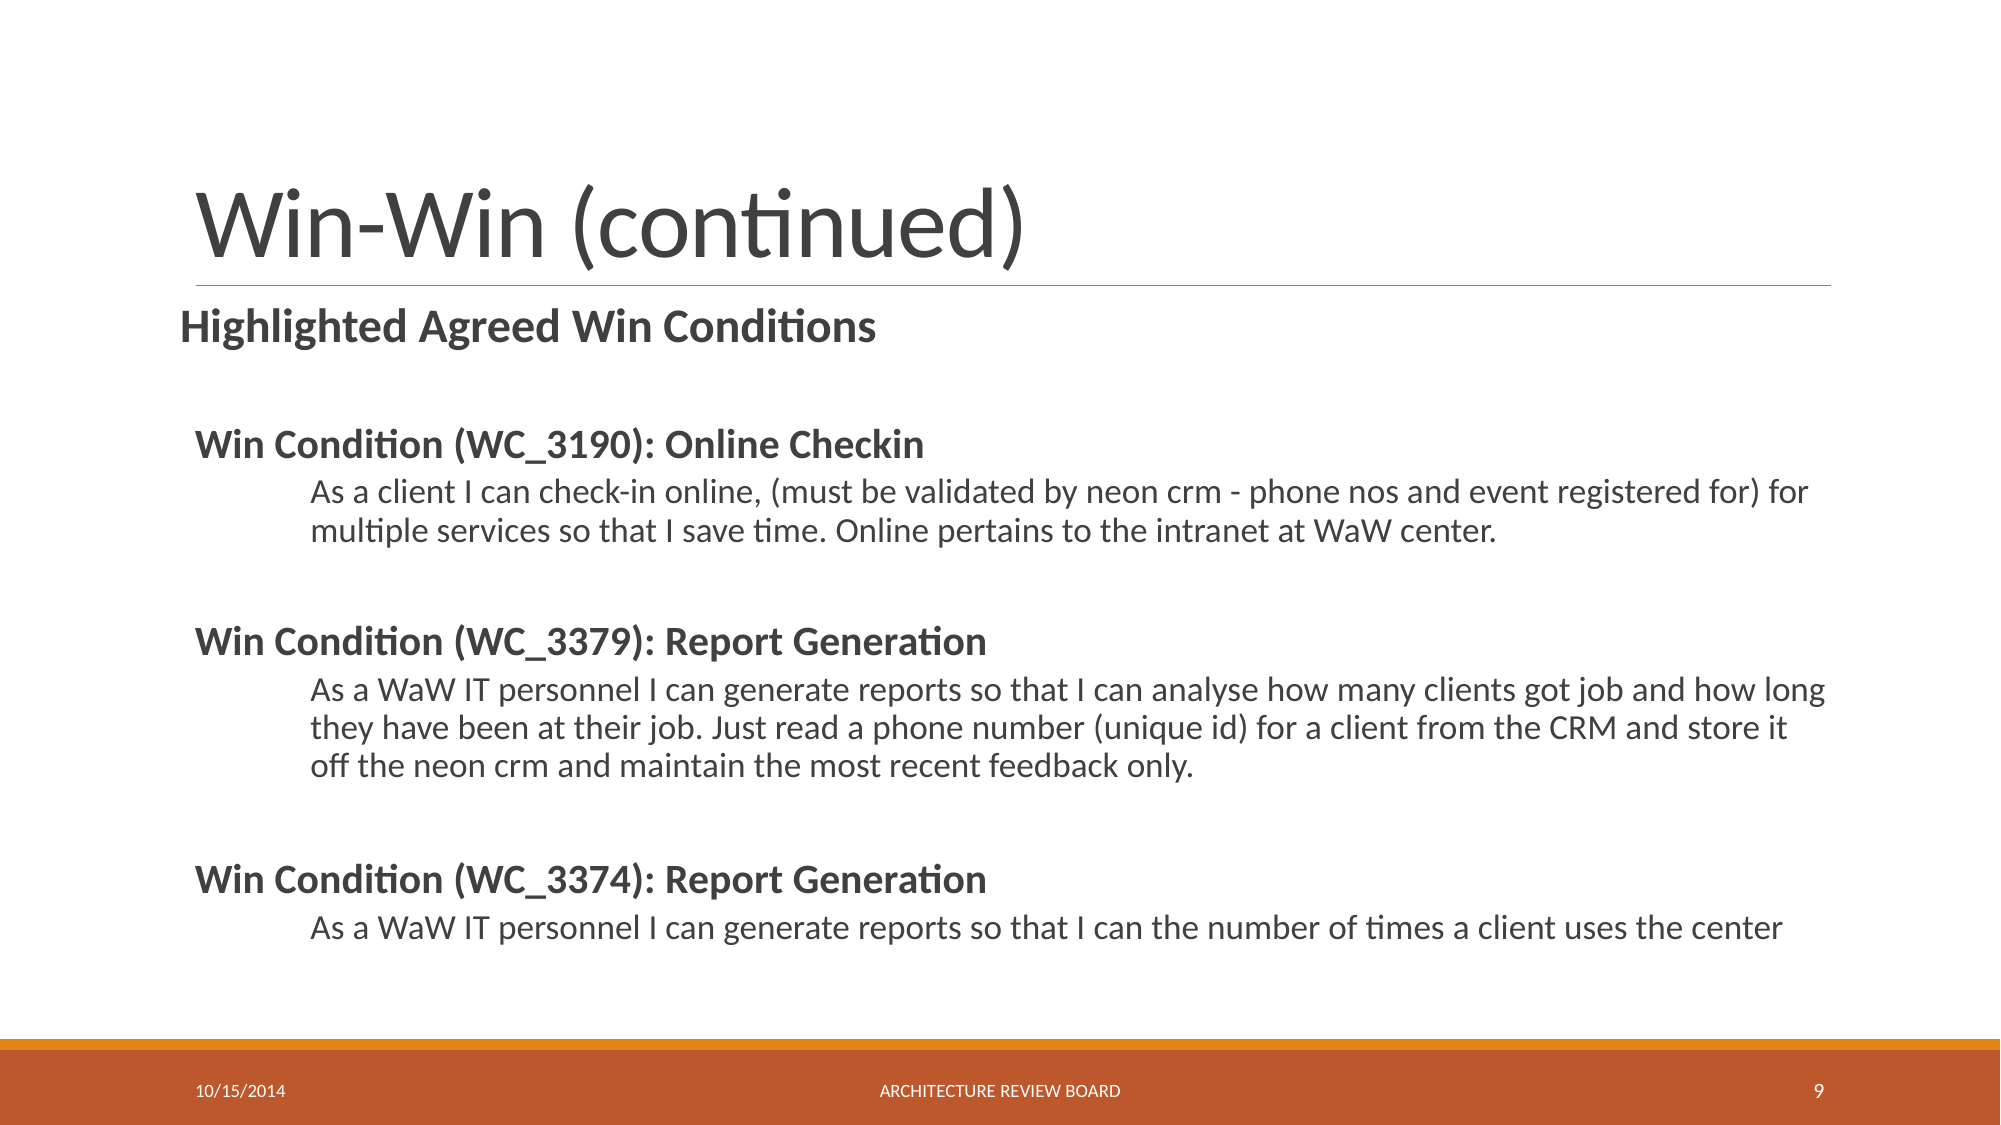

Win-Win (continued)
Highlighted Agreed Win Conditions

Win Condition (WC_3190): Online Checkin
As a client I can check-in online, (must be validated by neon crm - phone nos and event registered for) for multiple services so that I save time. Online pertains to the intranet at WaW center.

Win Condition (WC_3379): Report Generation
As a WaW IT personnel I can generate reports so that I can analyse how many clients got job and how long they have been at their job. Just read a phone number (unique id) for a client from the CRM and store it off the neon crm and maintain the most recent feedback only.

Win Condition (WC_3374): Report Generation
As a WaW IT personnel I can generate reports so that I can the number of times a client uses the center
10/15/2014
Architecture review board
9